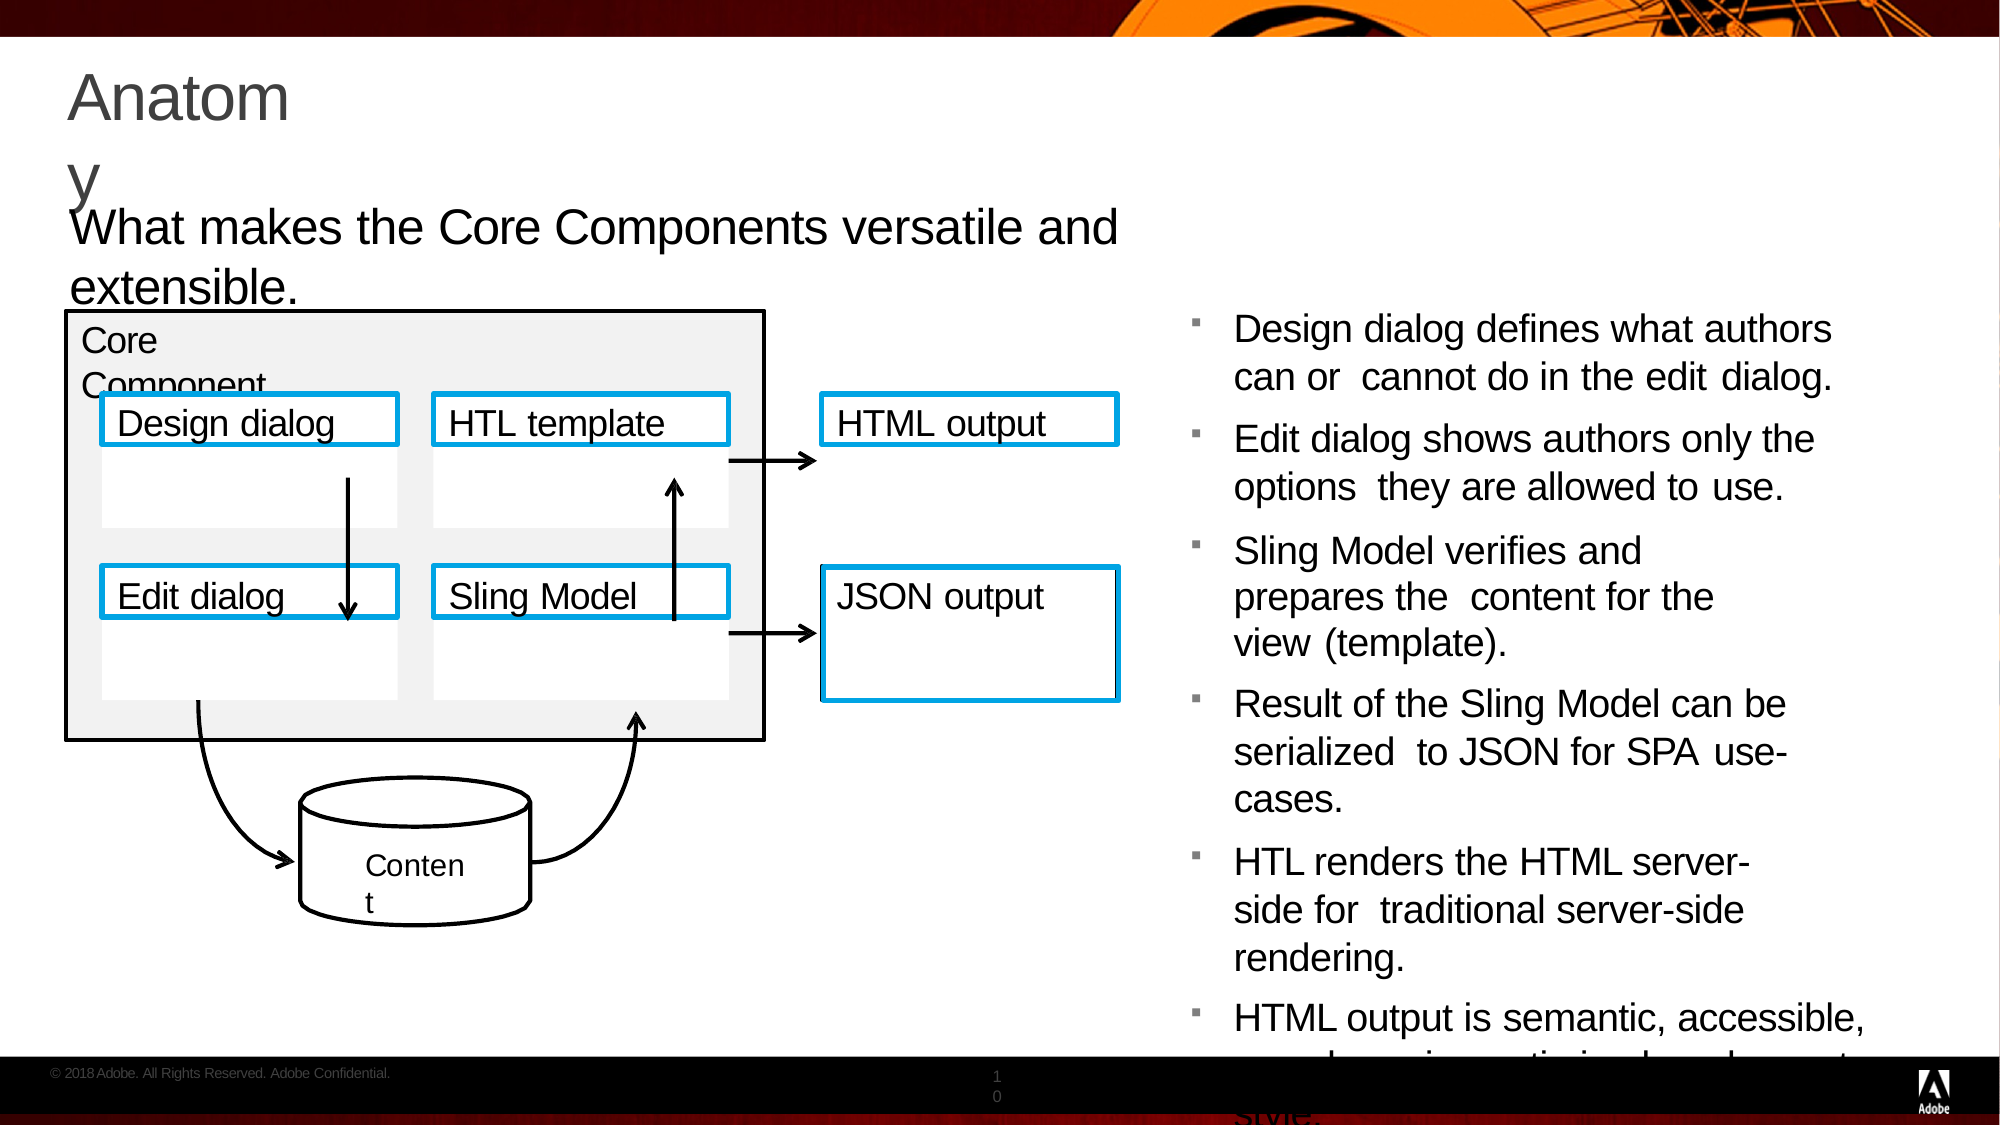

# Anatomy
What makes the Core Components versatile and extensible.
Design dialog defines what authors can or  cannot do in the edit dialog.
Edit dialog shows authors only the options  they are allowed to use.
Sling Model verifies and prepares the  content for the view (template).
Result of the Sling Model can be serialized  to JSON for SPA use-cases.
HTL renders the HTML server-side for  traditional server-side rendering.
HTML output is semantic, accessible,  search-engine optimized, and easy to style.
Implement the Style System.

Core Component

HTL template
HTML output
Design dialog

Edit dialog
Sling Model

JSON output

Content
© 2018 Adobe. All Rights Reserved. Adobe Confidential.
10